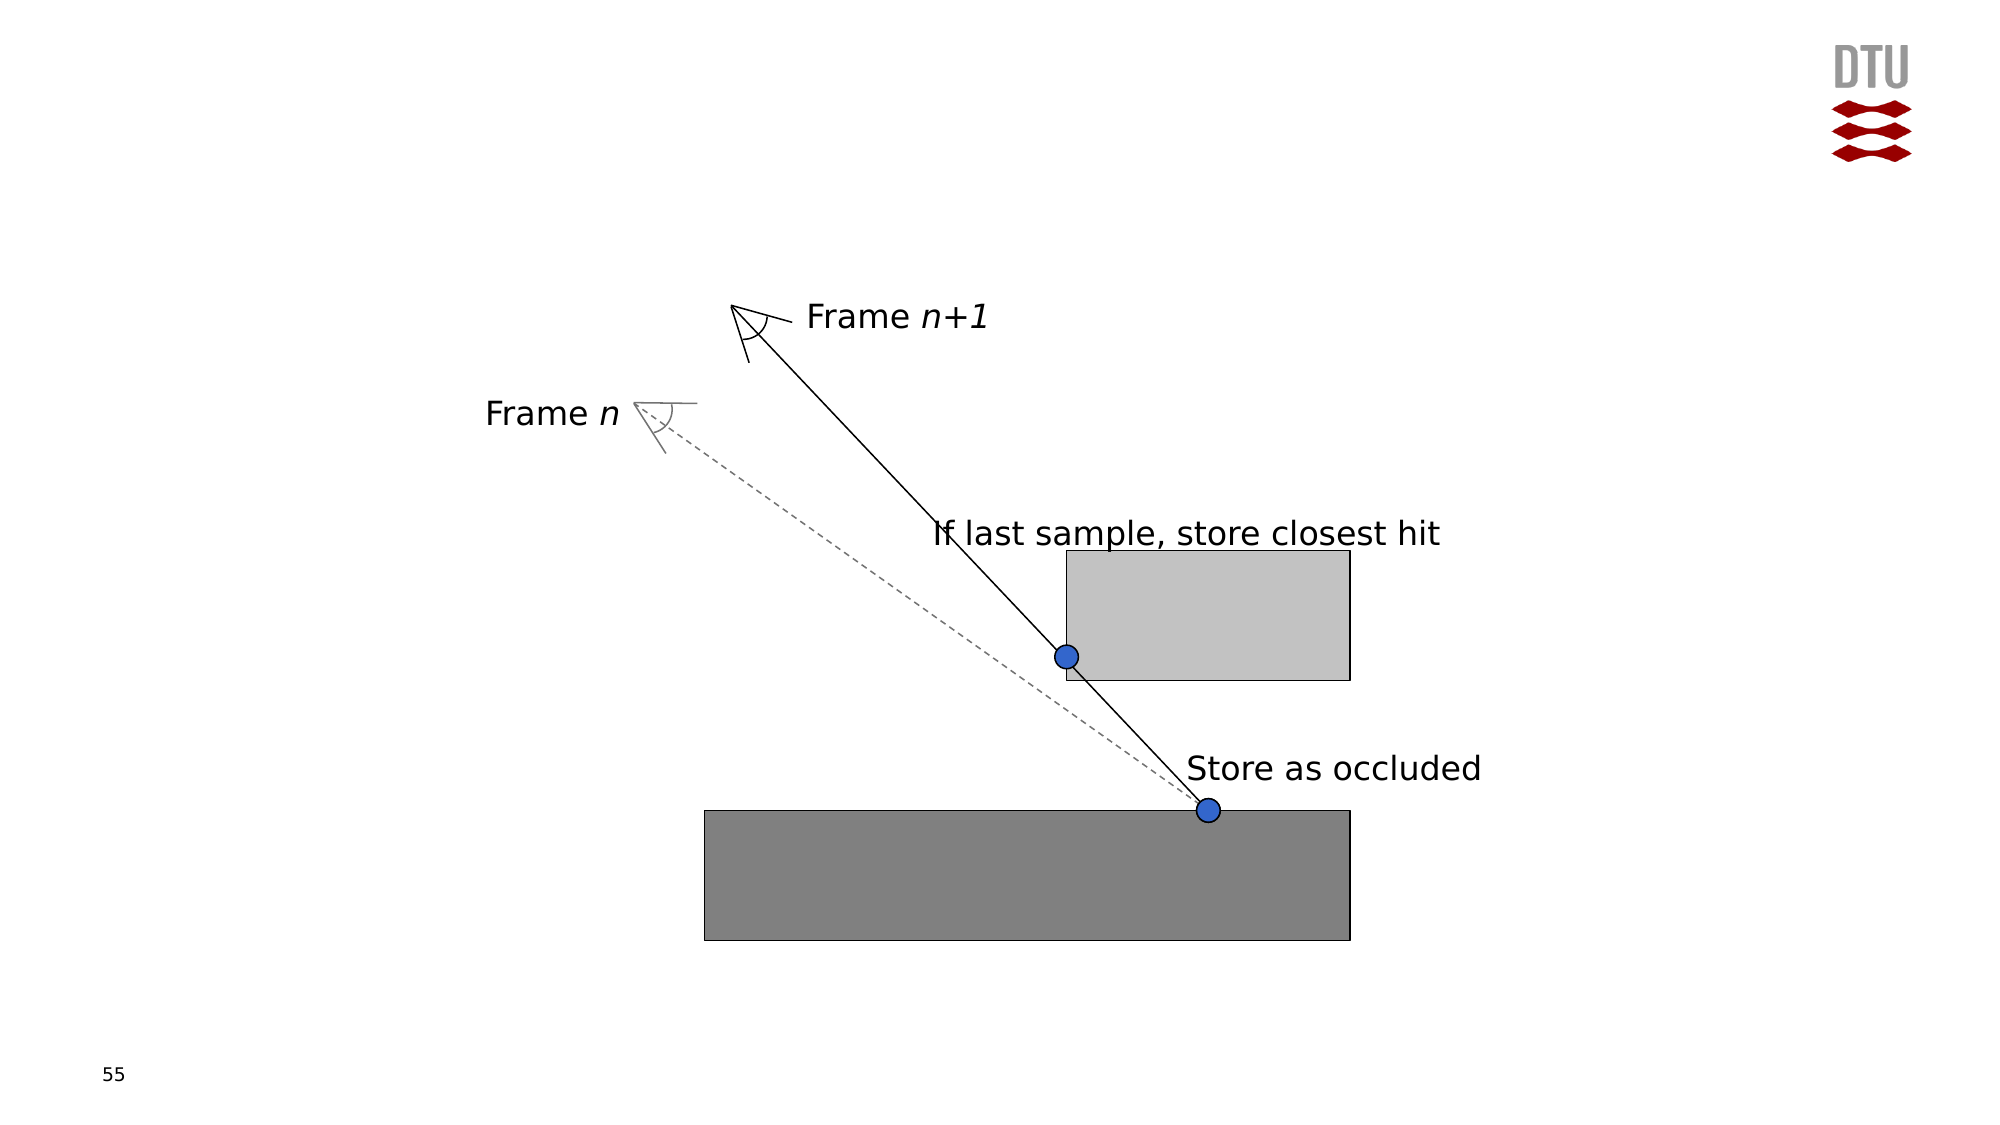

#

Frame n+1

Frame n
If last sample, store closest hit

Store as occluded

55